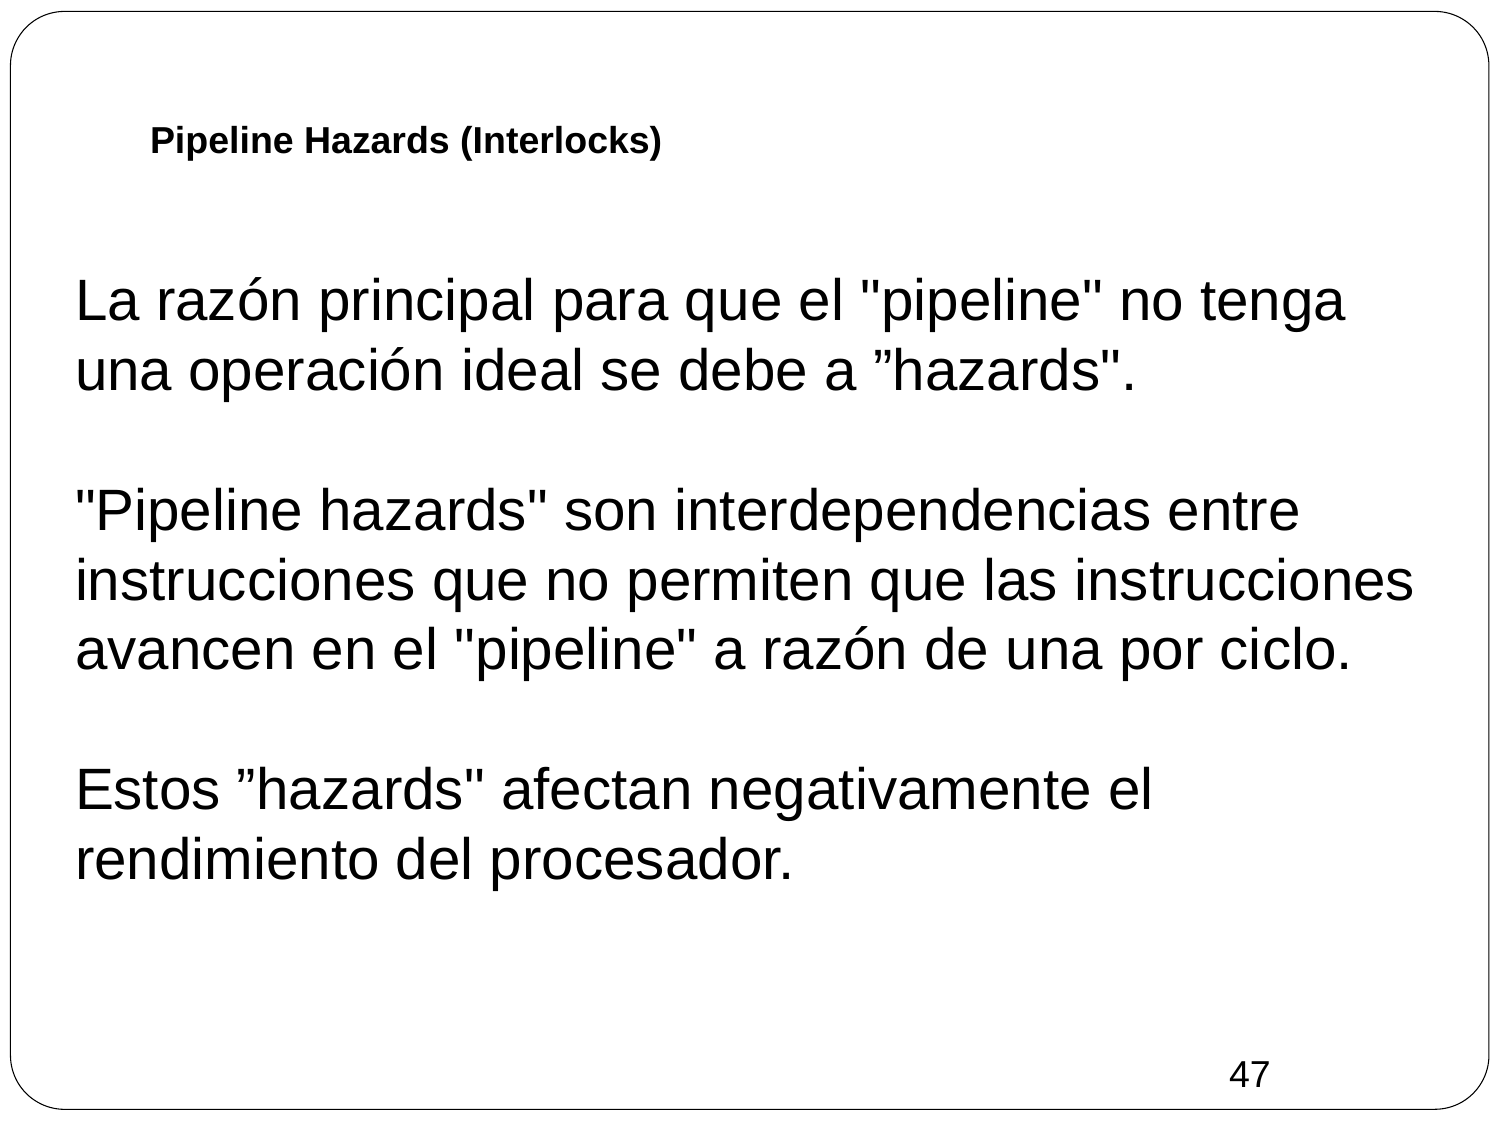

# Pipeline Hazards (Interlocks)
La razón principal para que el "pipeline" no tenga una operación ideal se debe a ”hazards".

"Pipeline hazards" son interdependencias entre instrucciones que no permiten que las instrucciones avancen en el "pipeline" a razón de una por ciclo.

Estos ”hazards" afectan negativamente el rendimiento del procesador.
47